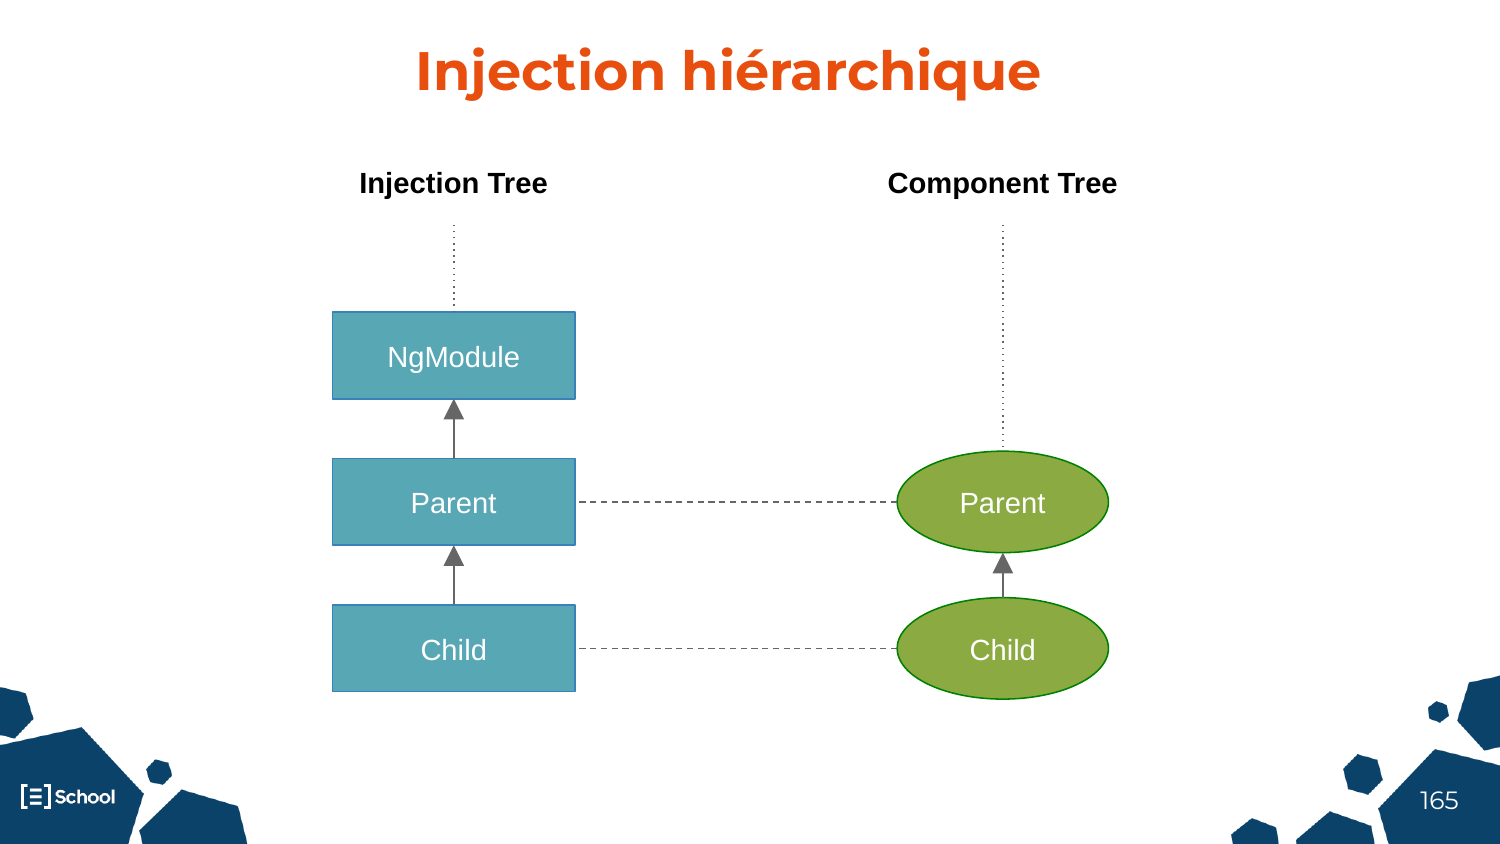

Injection hiérarchique
Injection Tree
Component Tree
NgModule
Parent
Parent
Child
Child
165